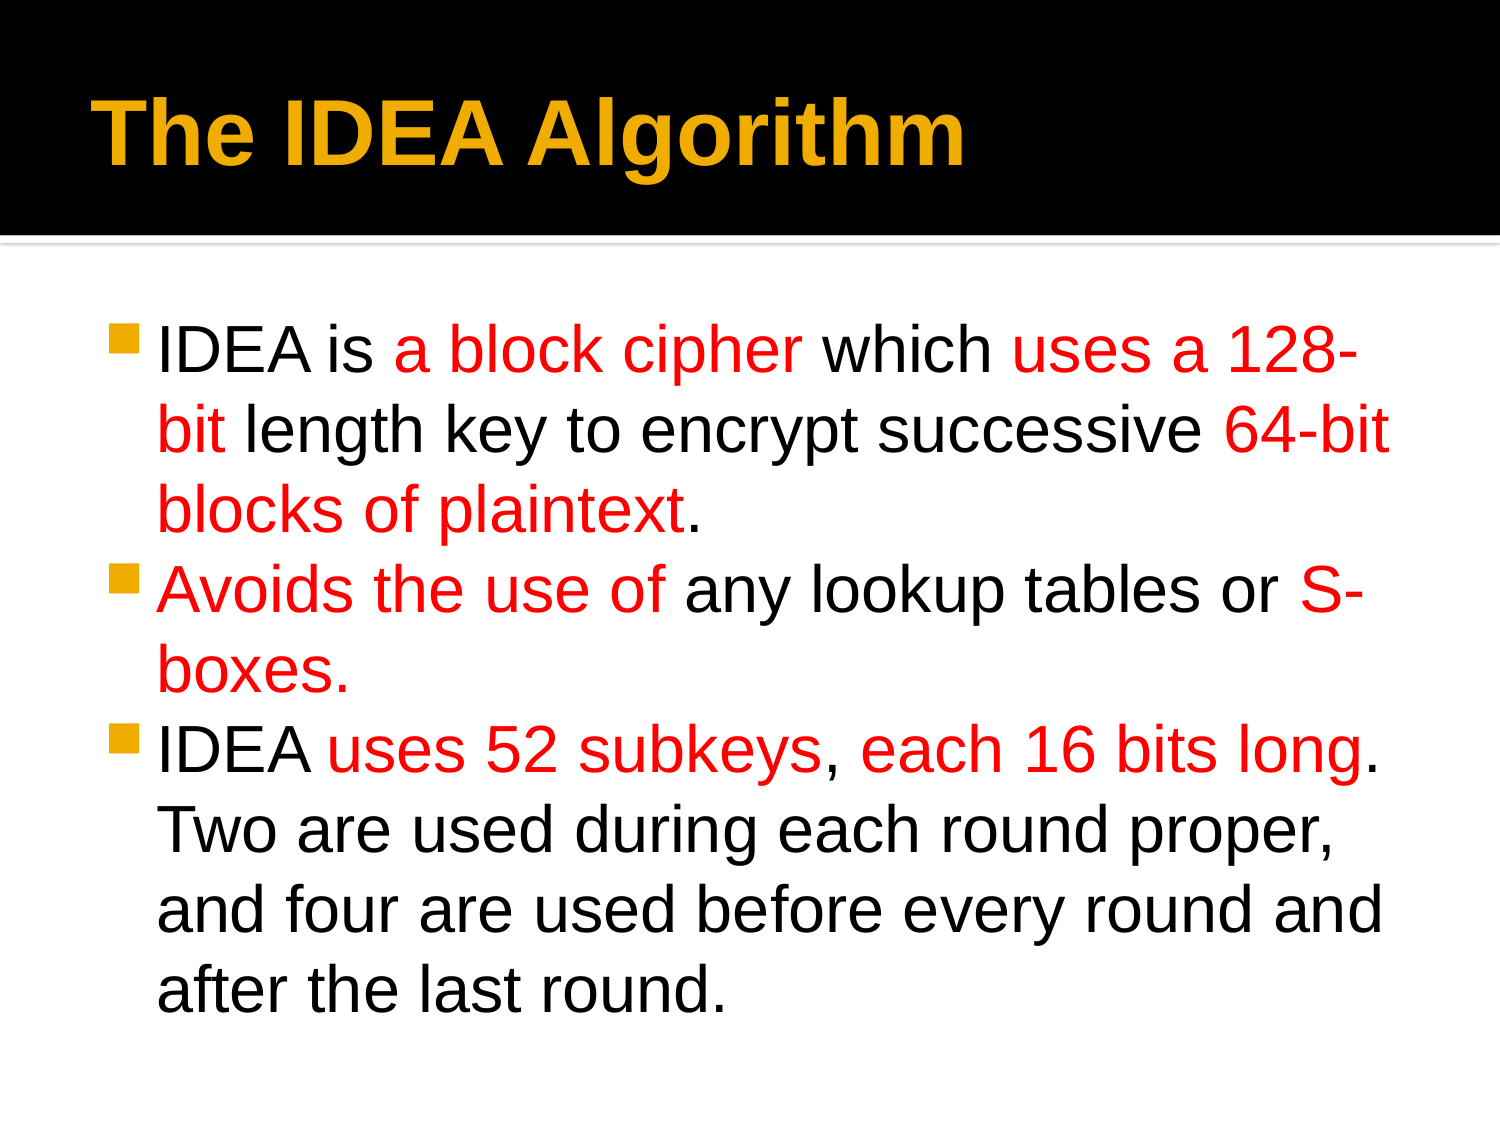

# The IDEA Algorithm
IDEA is a block cipher which uses a 128-bit length key to encrypt successive 64-bit blocks of plaintext.
Avoids the use of any lookup tables or S-boxes.
IDEA uses 52 subkeys, each 16 bits long. Two are used during each round proper, and four are used before every round and after the last round.